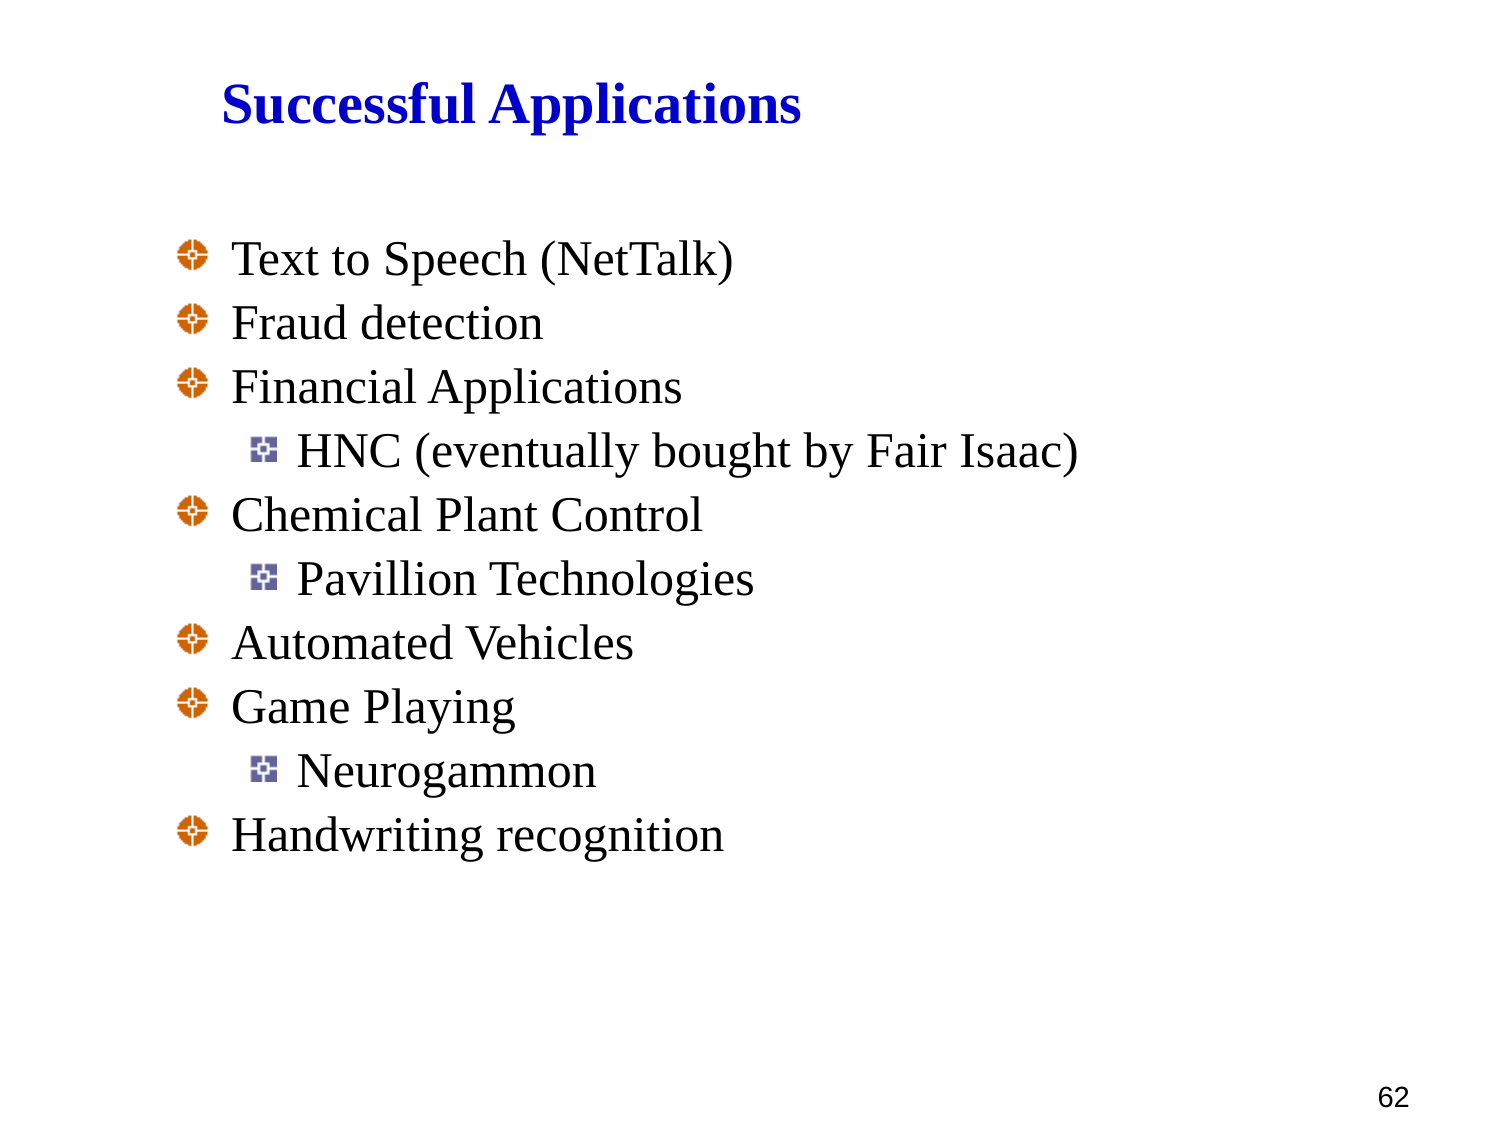

Successful Applications
Text to Speech (NetTalk)
Fraud detection
Financial Applications
HNC (eventually bought by Fair Isaac)
Chemical Plant Control
Pavillion Technologies
Automated Vehicles
Game Playing
Neurogammon
Handwriting recognition
62